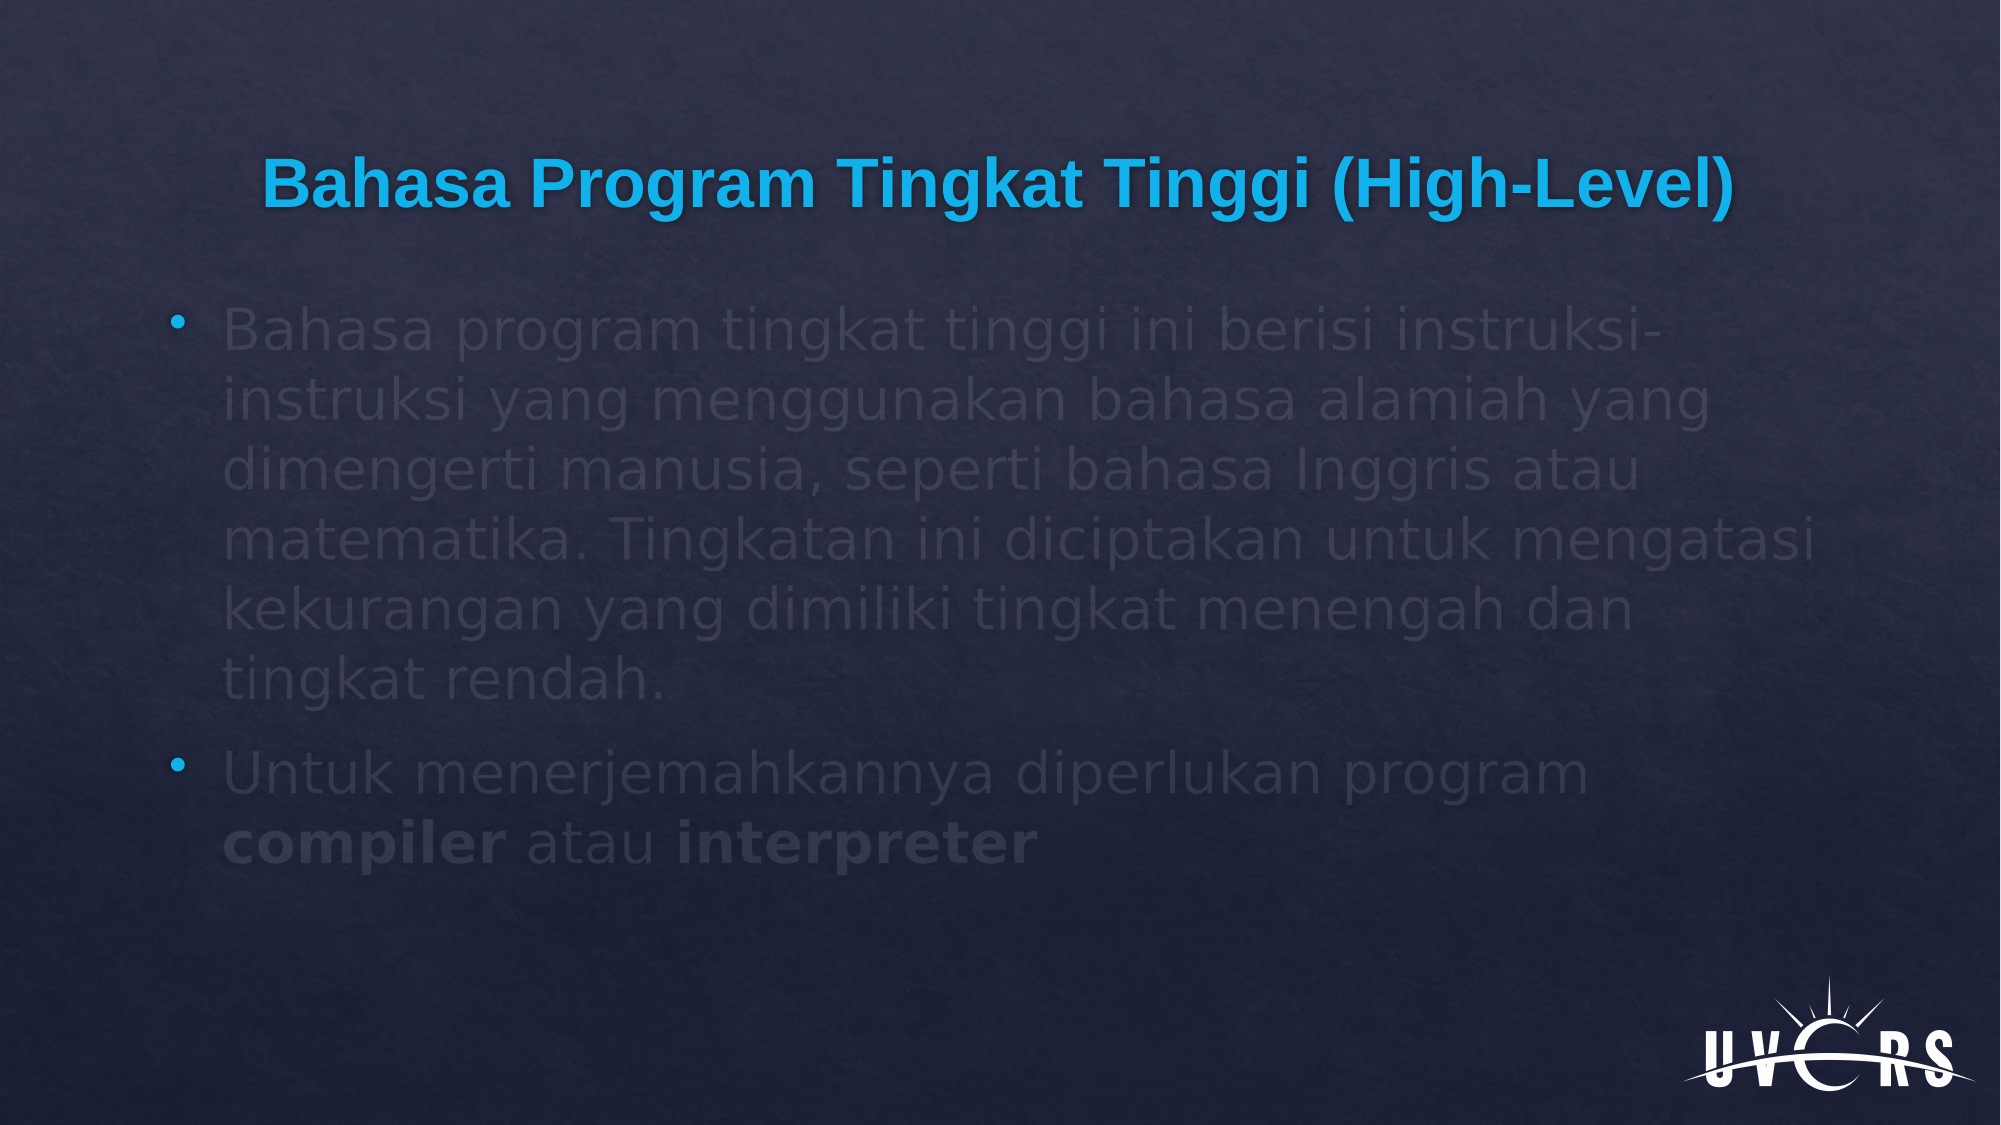

# Bahasa Program Tingkat Tinggi (High-Level)
Bahasa program tingkat tinggi ini berisi instruksi-instruksi yang menggunakan bahasa alamiah yang dimengerti manusia, seperti bahasa Inggris atau matematika. Tingkatan ini diciptakan untuk mengatasi kekurangan yang dimiliki tingkat menengah dan tingkat rendah.
Untuk menerjemahkannya diperlukan program compiler atau interpreter